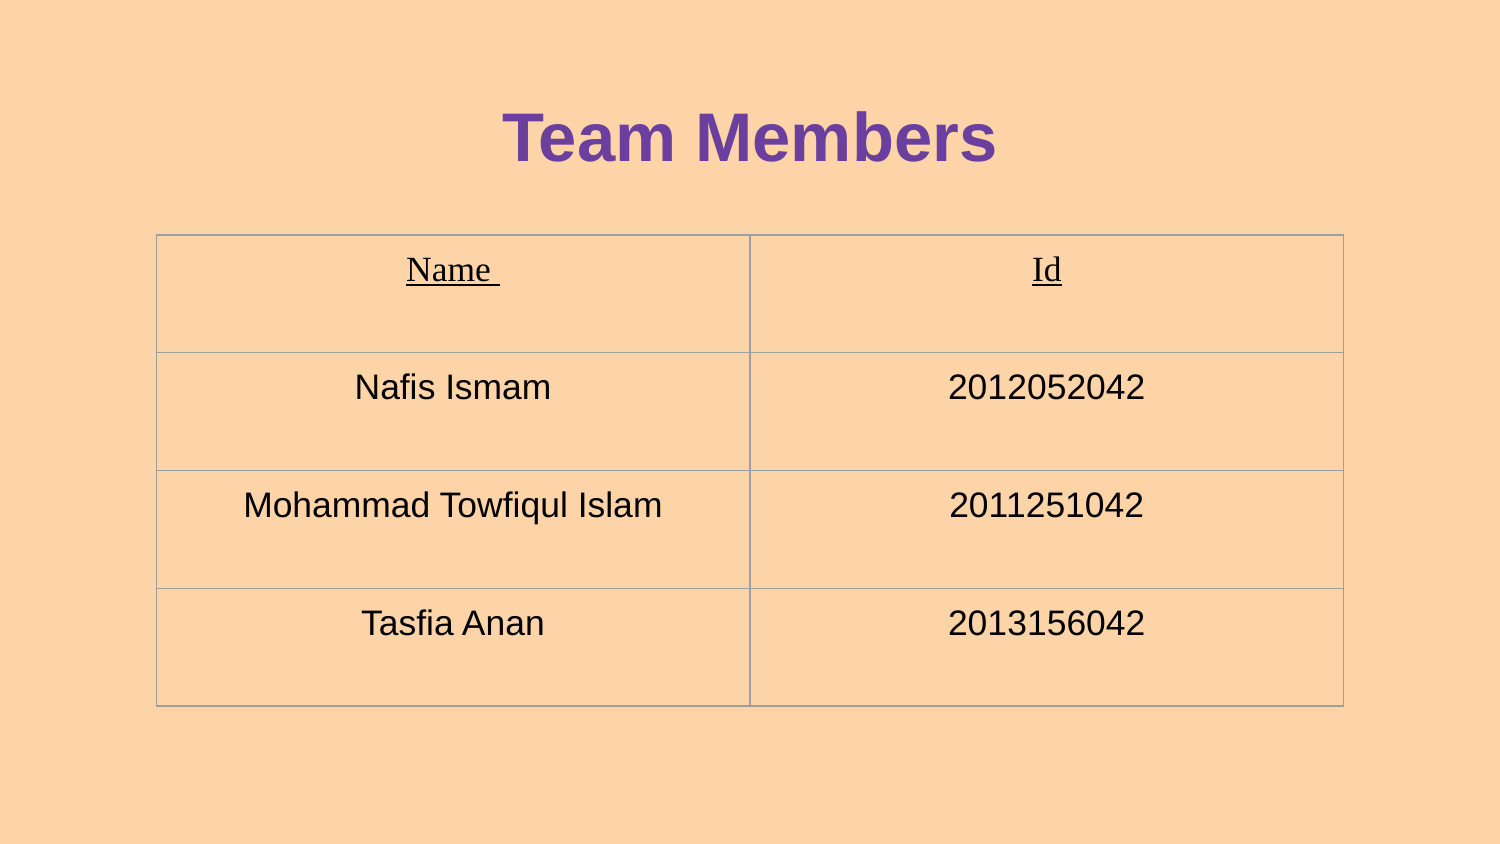

# Team Members
| Name | Id |
| --- | --- |
| Nafis Ismam | 2012052042 |
| Mohammad Towfiqul Islam | 2011251042 |
| Tasfia Anan | 2013156042 |